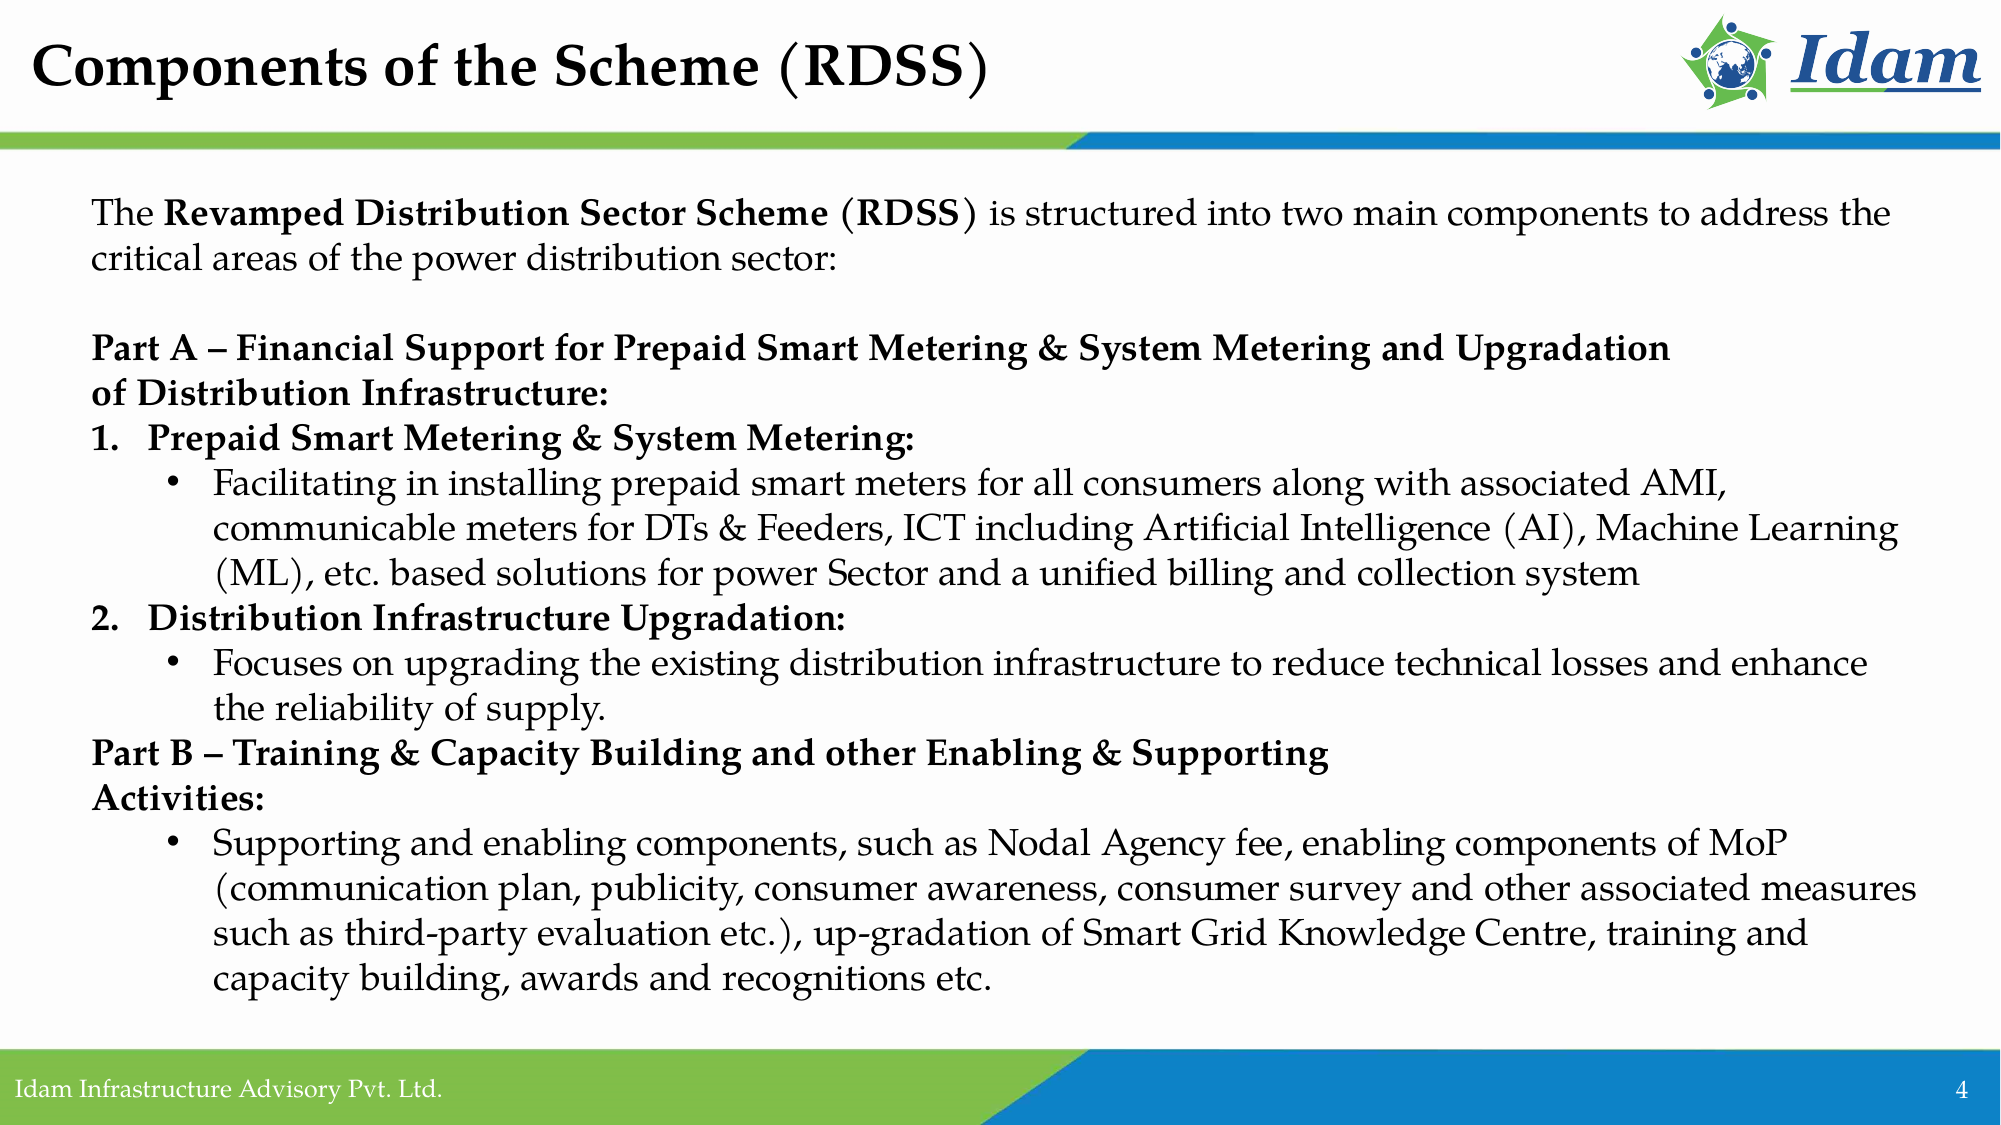

Components of the Scheme (RDSS)
The Revamped Distribution Sector Scheme (RDSS) is structured into two main components to address the critical areas of the power distribution sector:

Part A – Financial Support for Prepaid Smart Metering & System Metering and Upgradation of Distribution Infrastructure:
Prepaid Smart Metering & System Metering:
Facilitating in installing prepaid smart meters for all consumers along with associated AMI, communicable meters for DTs & Feeders, ICT including Artificial Intelligence (AI), Machine Learning (ML), etc. based solutions for power Sector and a unified billing and collection system
Distribution Infrastructure Upgradation:
Focuses on upgrading the existing distribution infrastructure to reduce technical losses and enhance the reliability of supply.
Part B – Training & Capacity Building and other Enabling & Supporting
Activities:
Supporting and enabling components, such as Nodal Agency fee, enabling components of MoP (communication plan, publicity, consumer awareness, consumer survey and other associated measures such as third-party evaluation etc.), up-gradation of Smart Grid Knowledge Centre, training and capacity building, awards and recognitions etc.
4